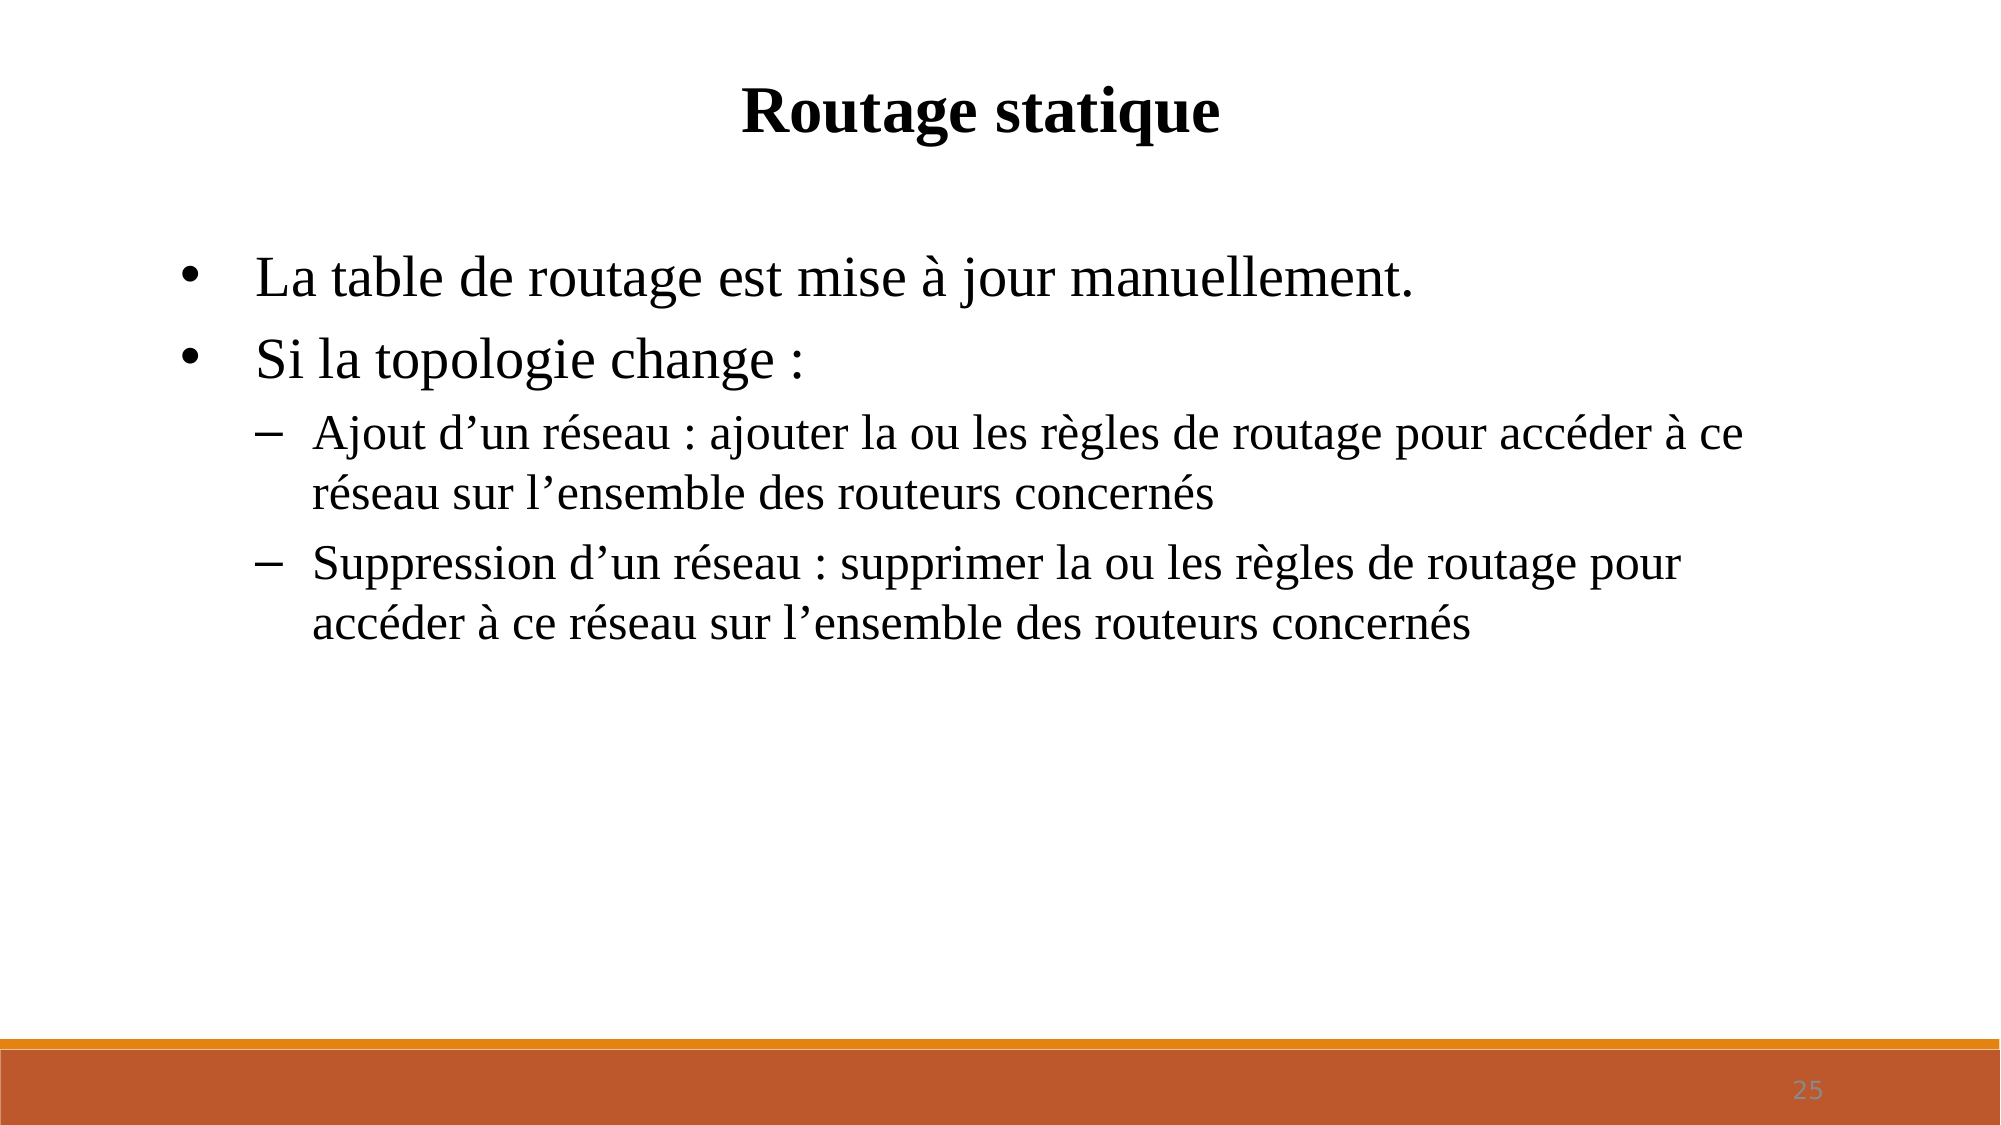

Routage statique
La table de routage est mise à jour manuellement.
Si la topologie change :
Ajout d’un réseau : ajouter la ou les règles de routage pour accéder à ce réseau sur l’ensemble des routeurs concernés
Suppression d’un réseau : supprimer la ou les règles de routage pour accéder à ce réseau sur l’ensemble des routeurs concernés
25